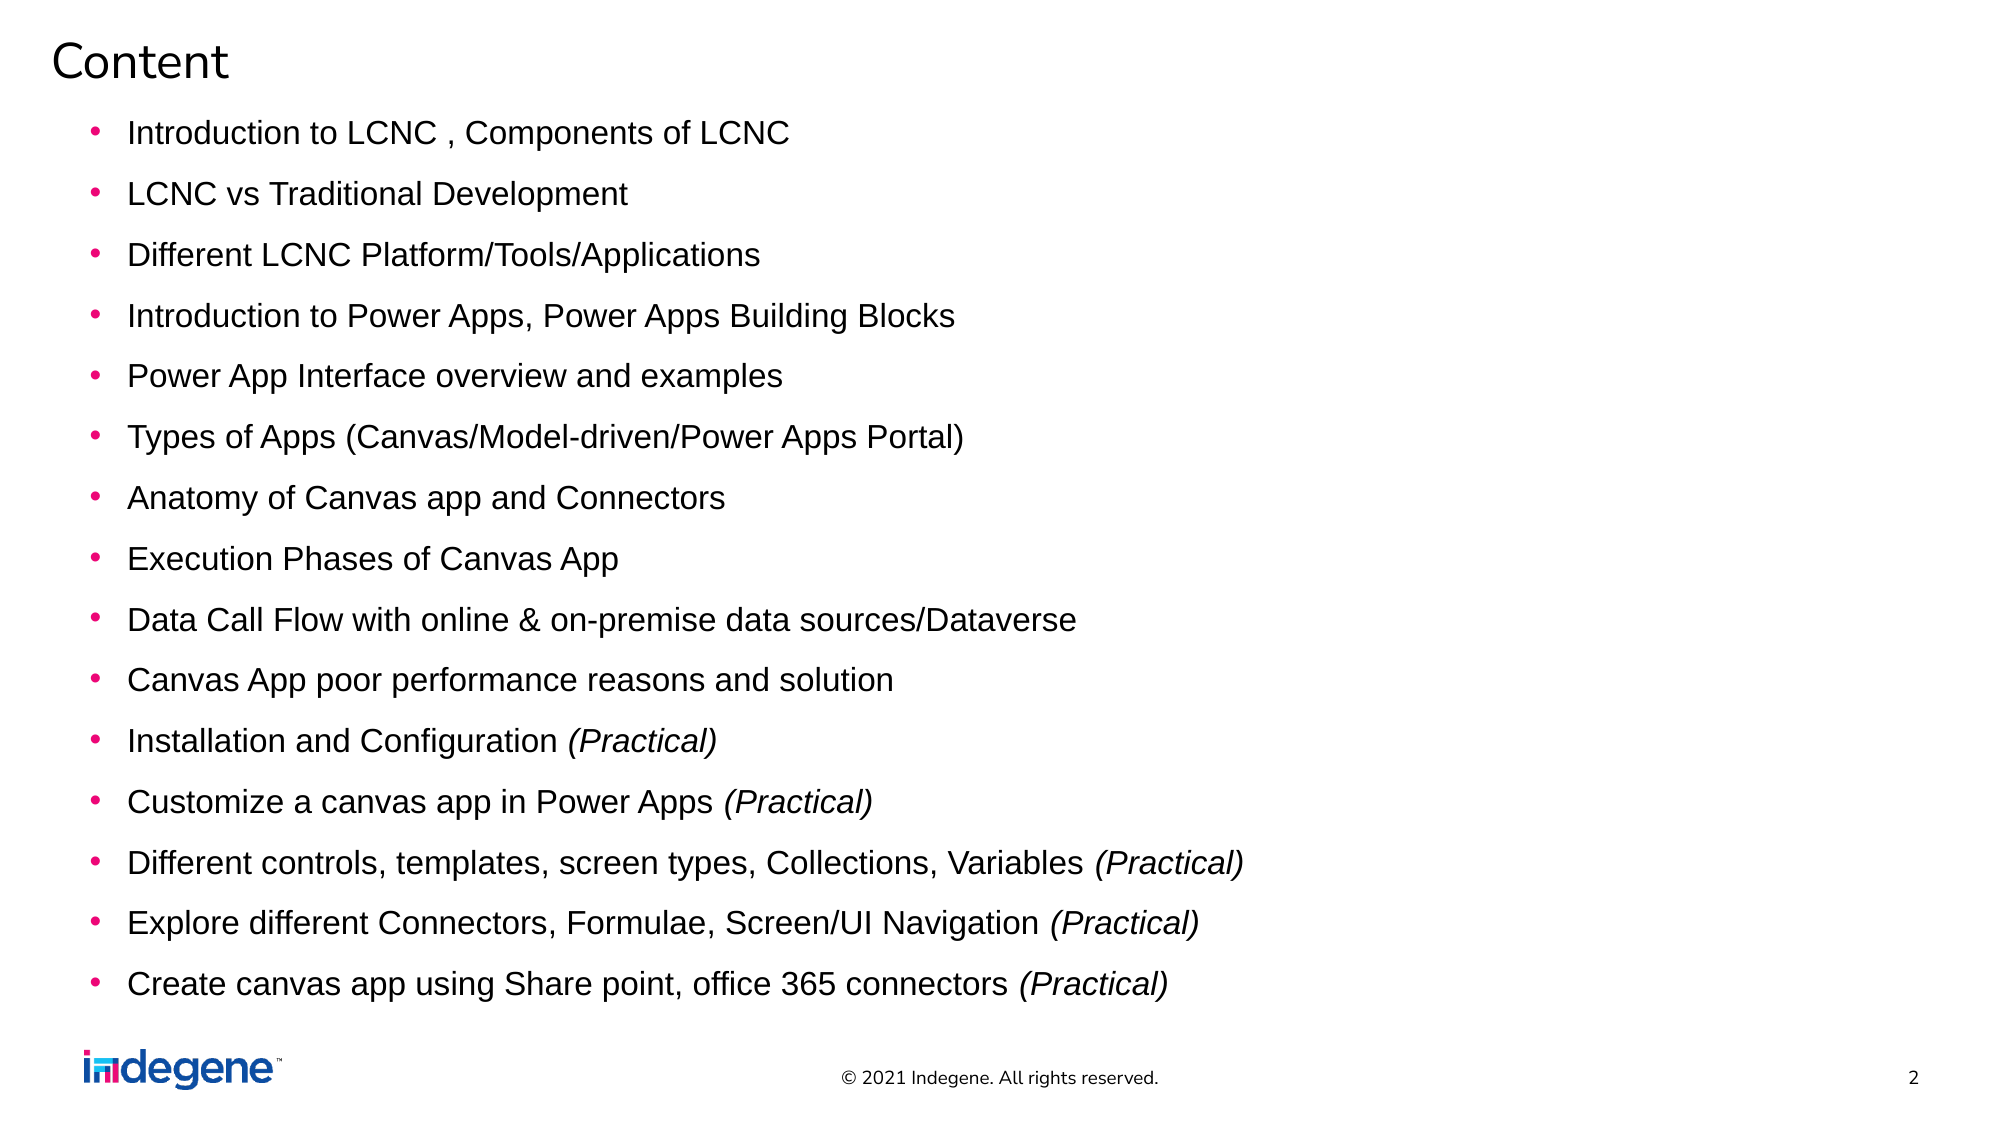

# Content
Introduction to LCNC , Components of LCNC
LCNC vs Traditional Development
Different LCNC Platform/Tools/Applications
Introduction to Power Apps, Power Apps Building Blocks
Power App Interface overview and examples
Types of Apps (Canvas/Model-driven/Power Apps Portal)
Anatomy of Canvas app and Connectors
Execution Phases of Canvas App
Data Call Flow with online & on-premise data sources/Dataverse
Canvas App poor performance reasons and solution
Installation and Configuration (Practical)
Customize a canvas app in Power Apps (Practical)
Different controls, templates, screen types, Collections, Variables (Practical)
Explore different Connectors, Formulae, Screen/UI Navigation (Practical)
Create canvas app using Share point, office 365 connectors (Practical)
© 2021 Indegene. All rights reserved.
2